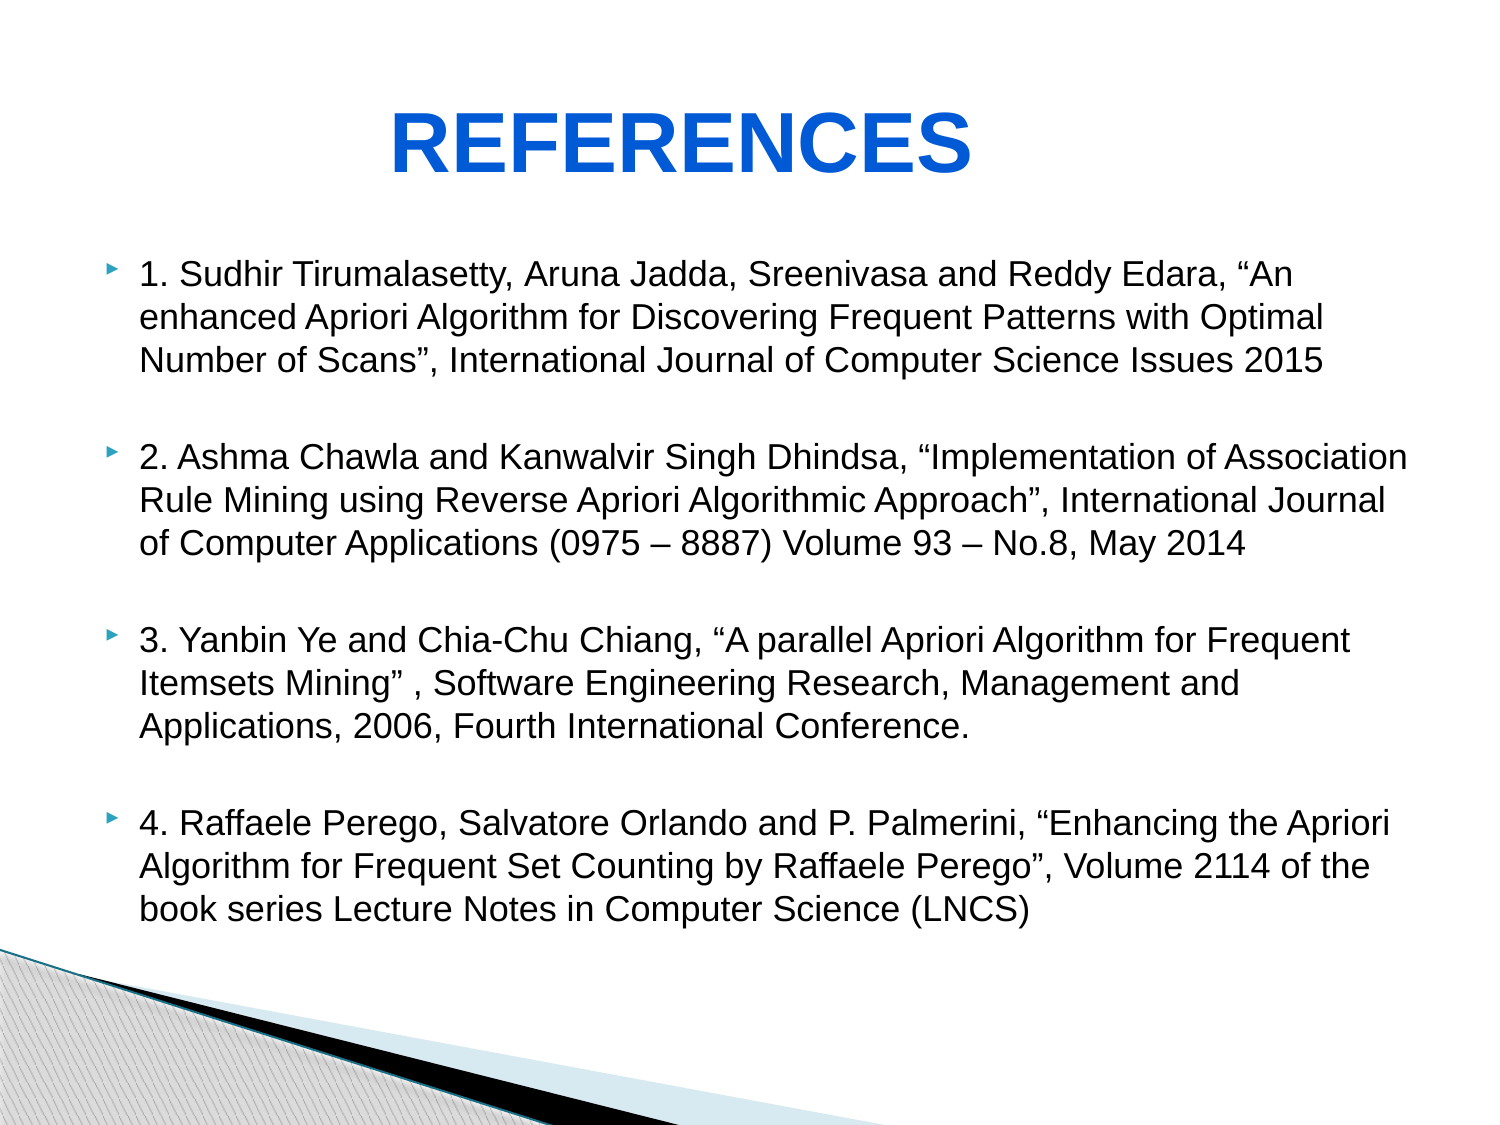

# REFERENCES
1. Sudhir Tirumalasetty, Aruna Jadda, Sreenivasa and Reddy Edara, “An enhanced Apriori Algorithm for Discovering Frequent Patterns with Optimal Number of Scans”, International Journal of Computer Science Issues 2015

2. Ashma Chawla and Kanwalvir Singh Dhindsa, “Implementation of Association Rule Mining using Reverse Apriori Algorithmic Approach”, International Journal of Computer Applications (0975 – 8887) Volume 93 – No.8, May 2014

3. Yanbin Ye and Chia-Chu Chiang, “A parallel Apriori Algorithm for Frequent Itemsets Mining” , Software Engineering Research, Management and Applications, 2006, Fourth International Conference.

4. Raffaele Perego, Salvatore Orlando and P. Palmerini, “Enhancing the Apriori Algorithm for Frequent Set Counting by Raffaele Perego”, Volume 2114 of the book series Lecture Notes in Computer Science (LNCS)